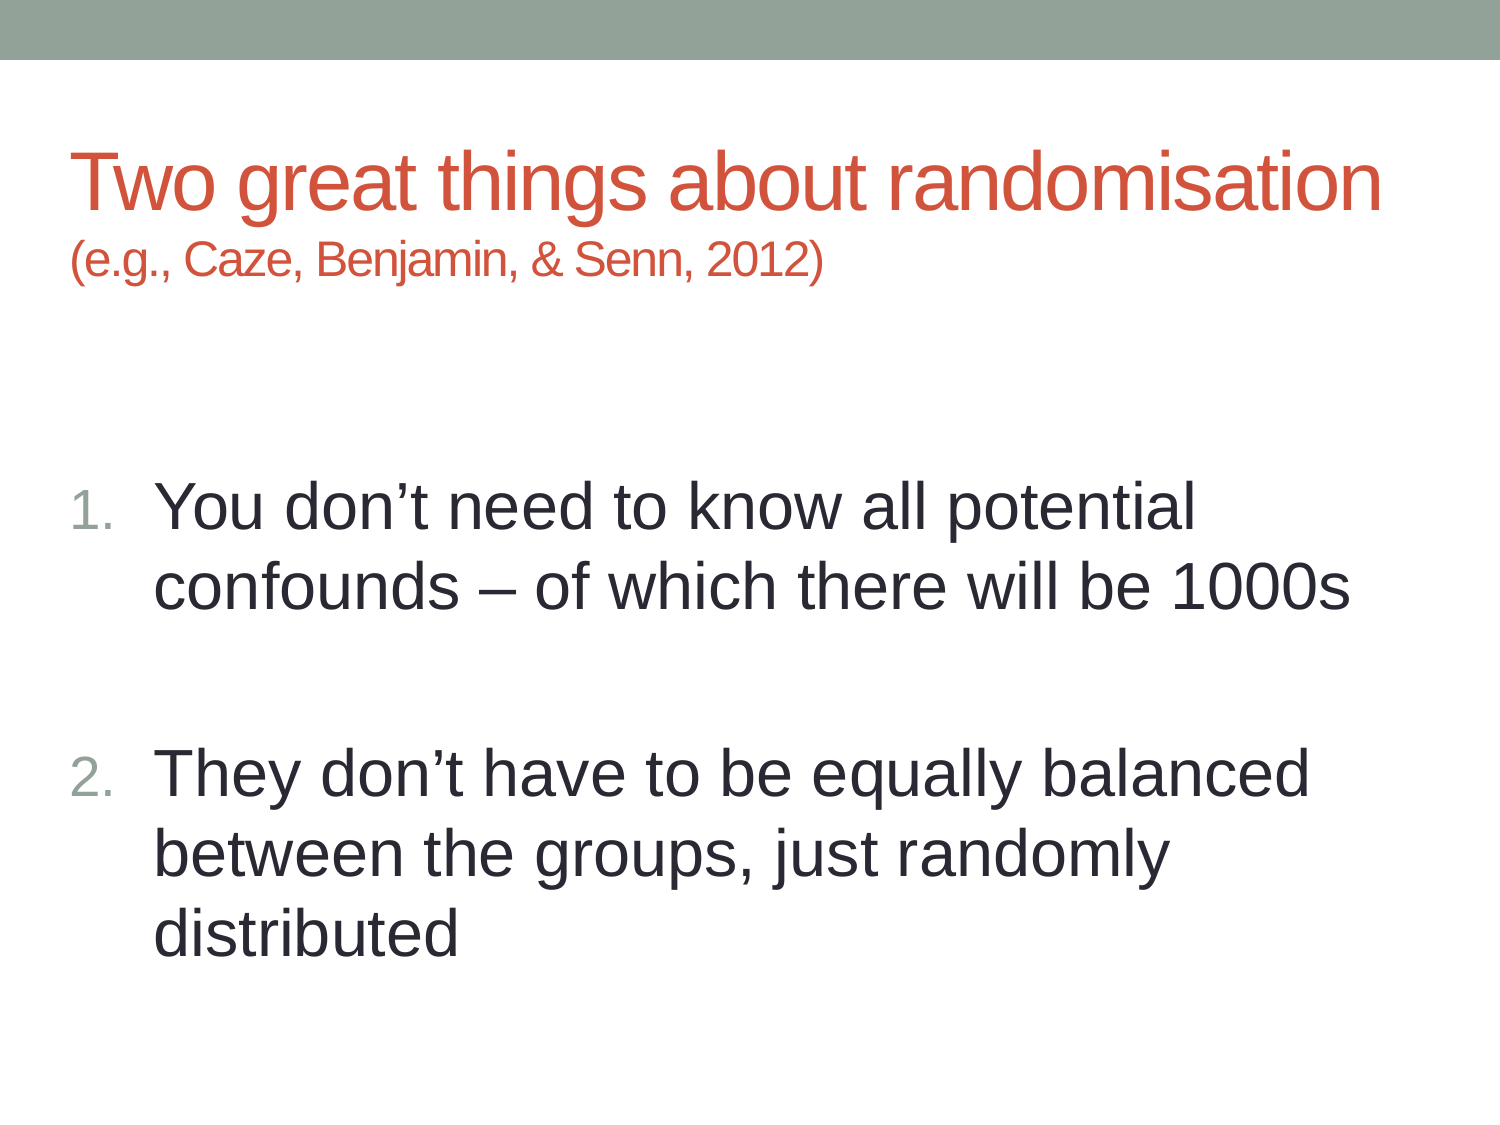

# Two great things about randomisation (e.g., Caze, Benjamin, & Senn, 2012)

You don’t need to know all potential confounds – of which there will be 1000s

They don’t have to be equally balanced between the groups, just randomly distributed